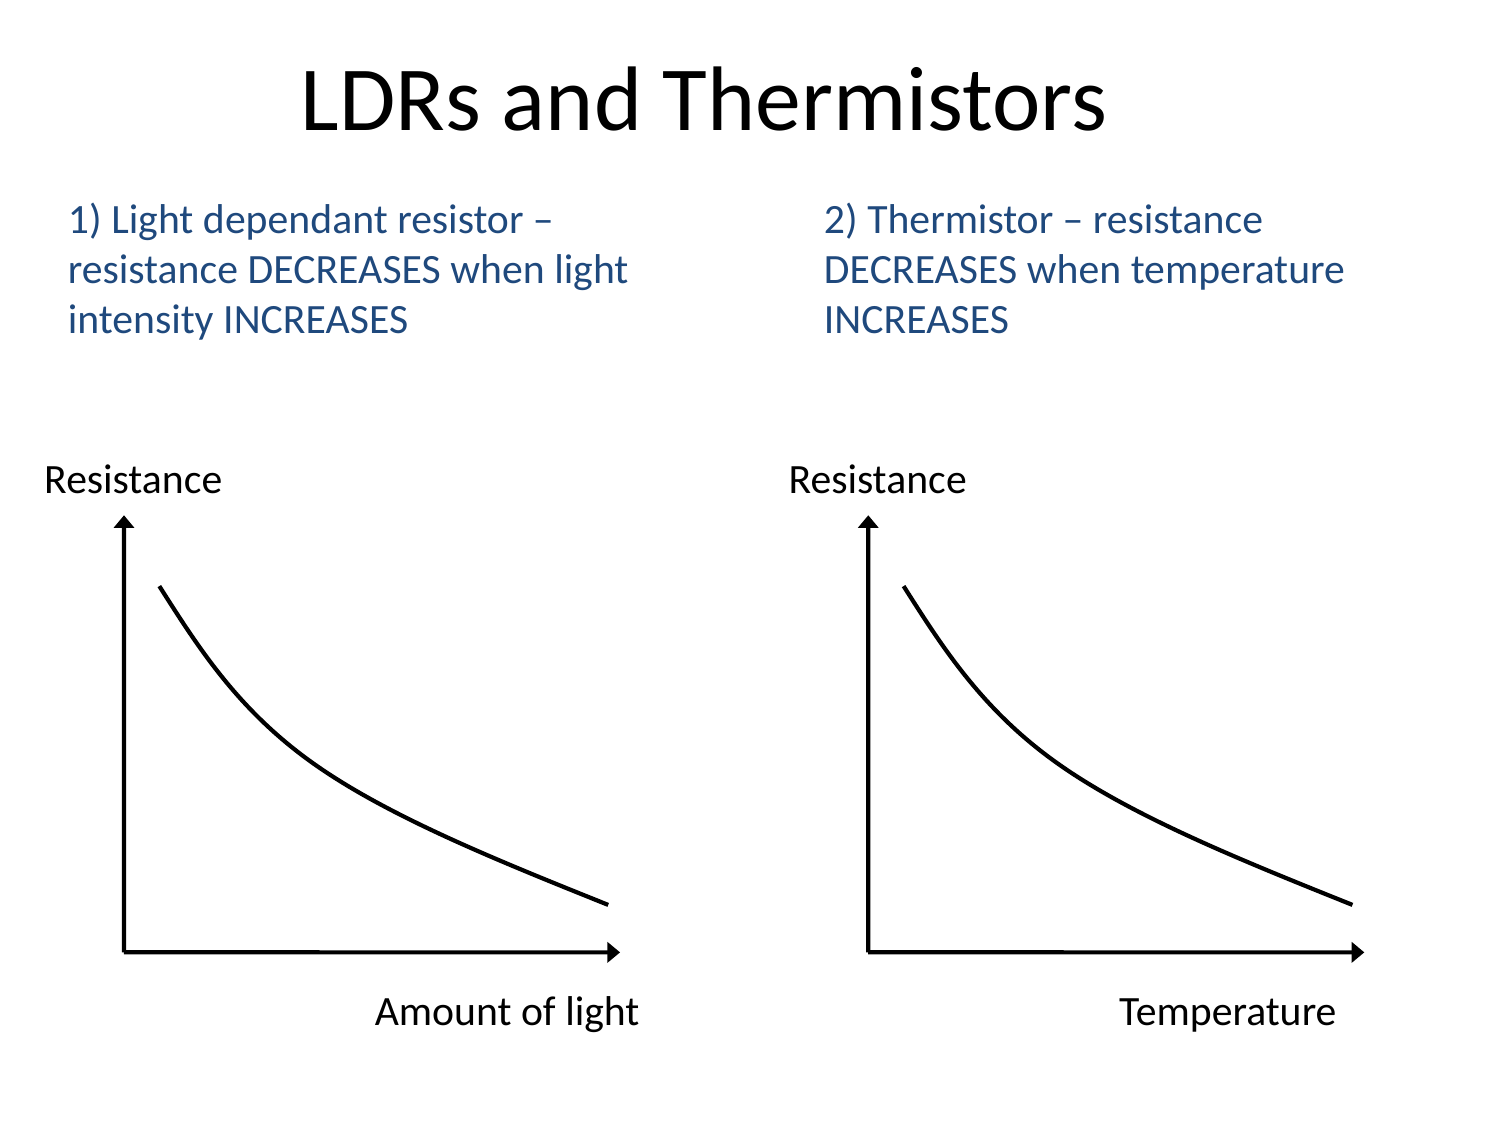

# LDRs and Thermistors
1) Light dependant resistor – resistance DECREASES when light intensity INCREASES

2) Thermistor – resistance DECREASES when temperature INCREASES
Resistance

Amount of light
Resistance

Temperature